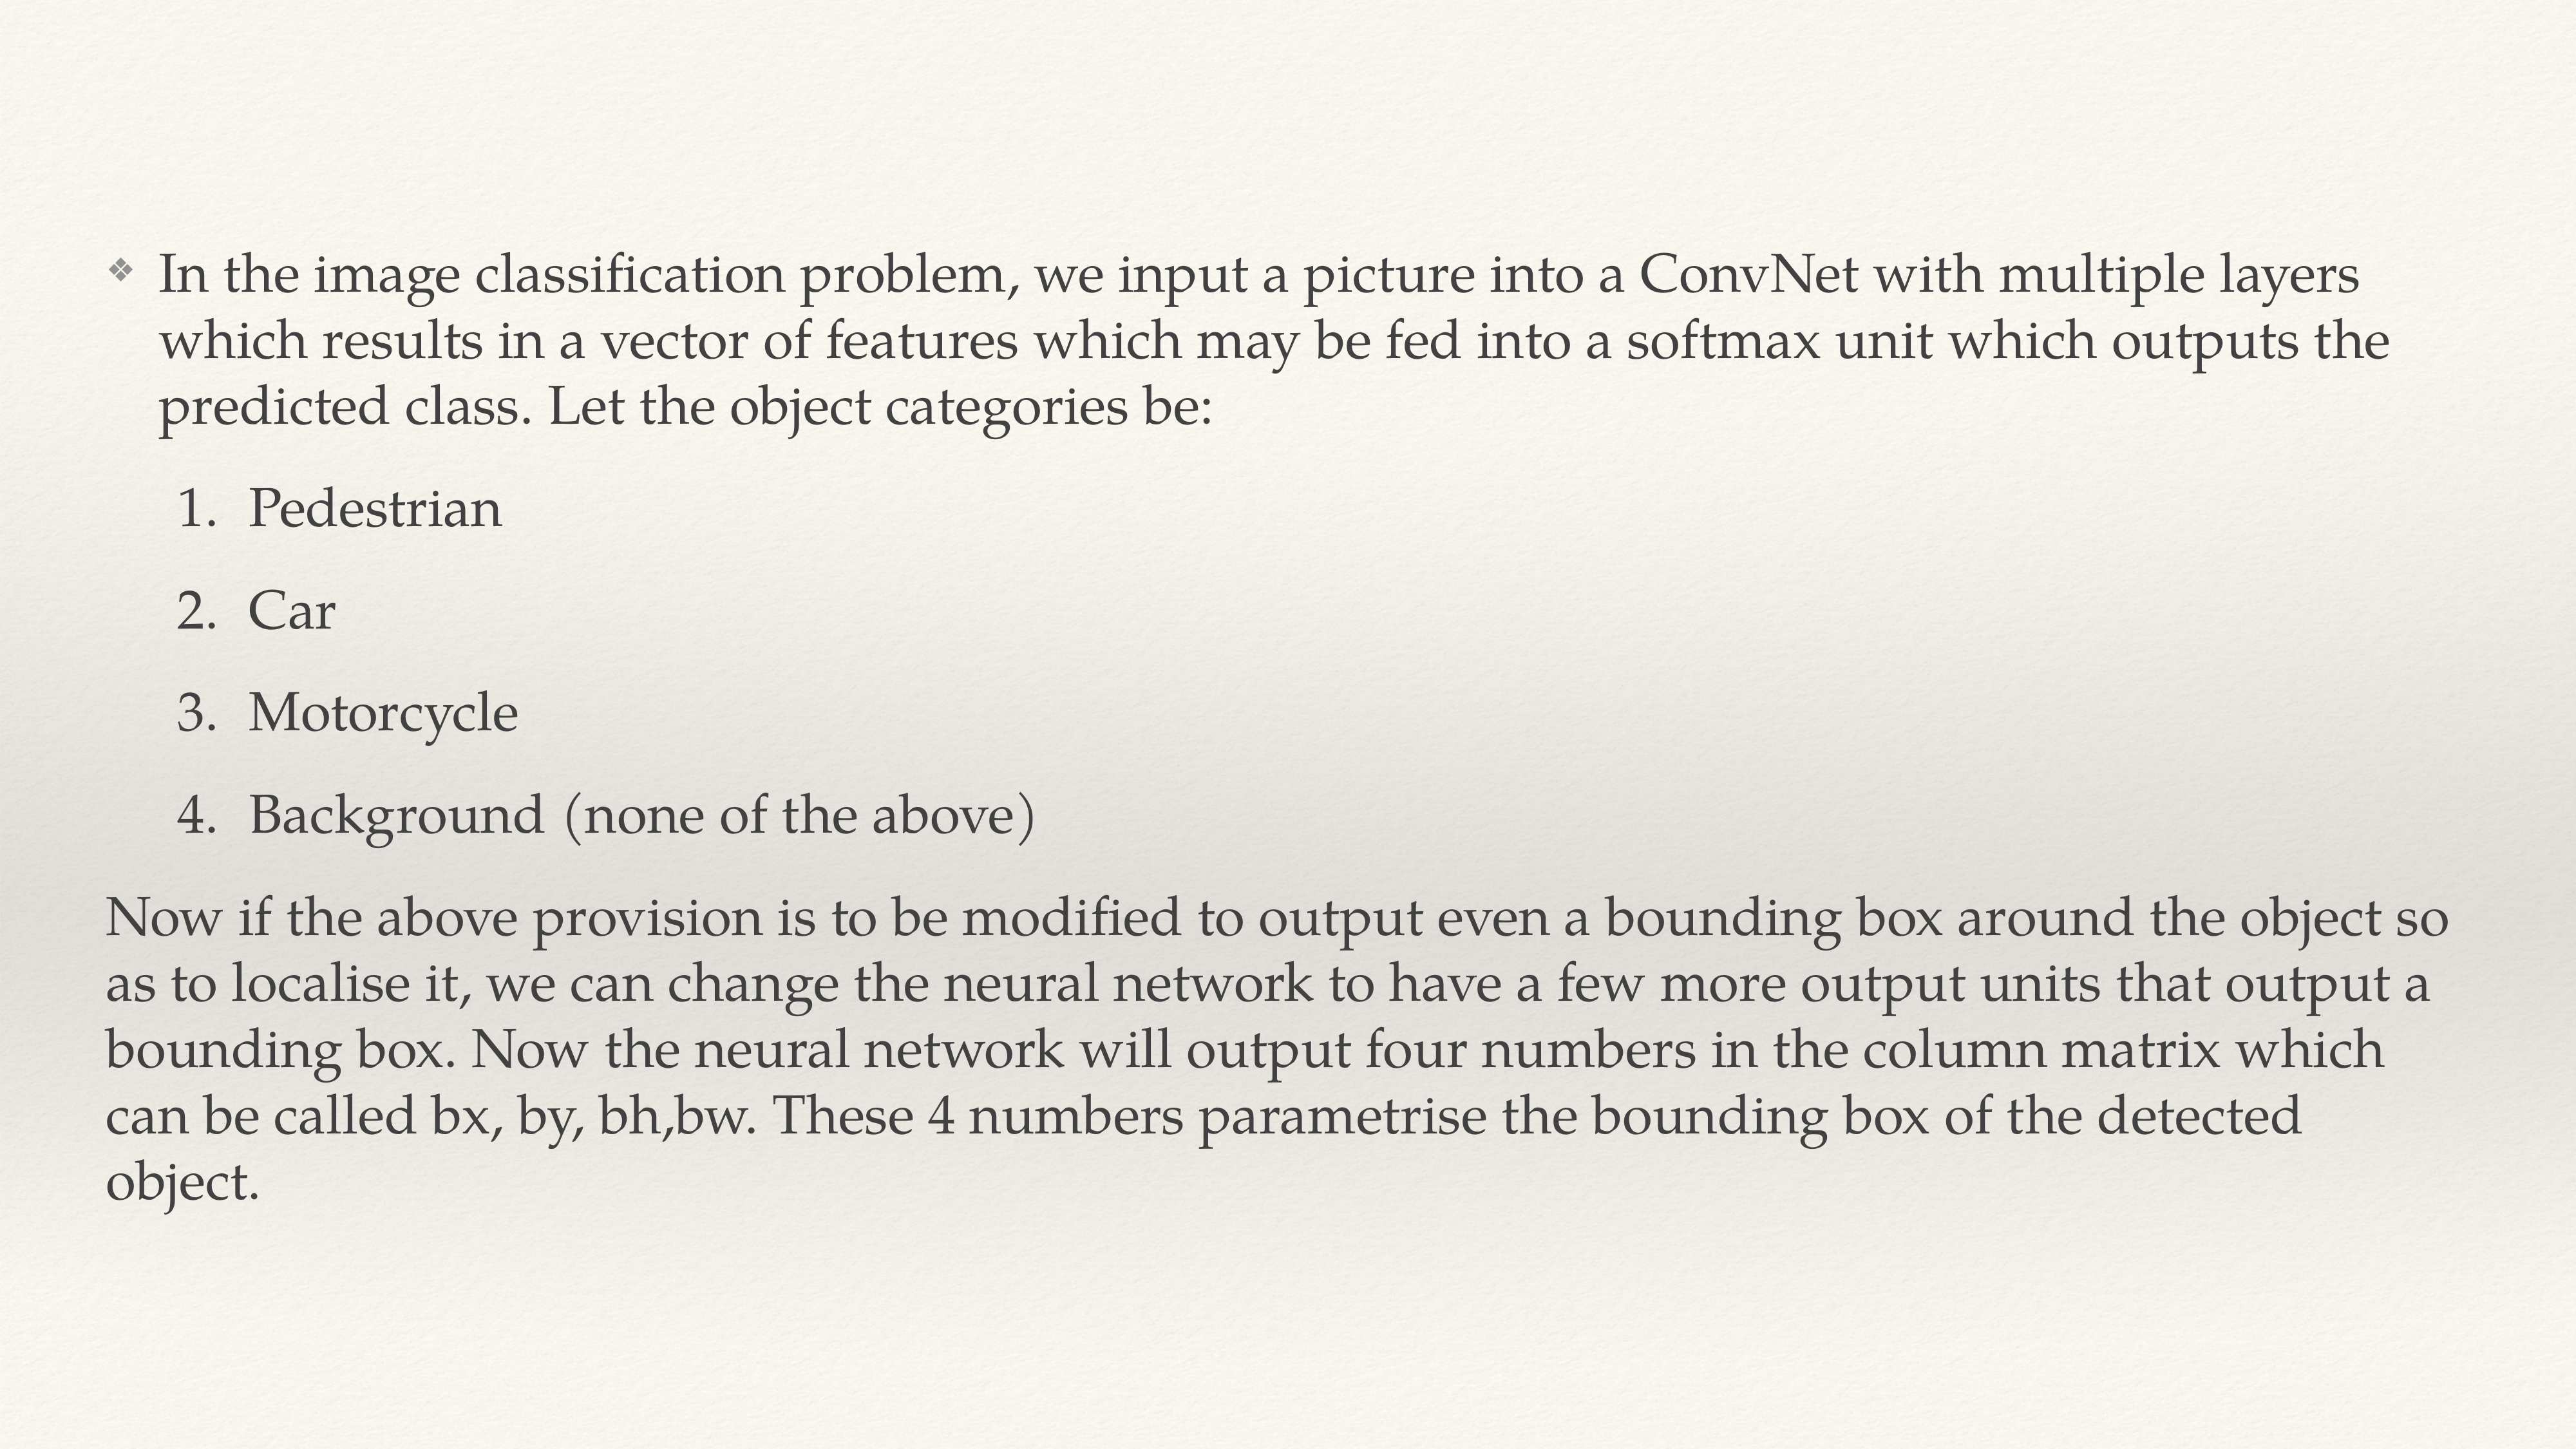

In the image classification problem, we input a picture into a ConvNet with multiple layers which results in a vector of features which may be fed into a softmax unit which outputs the predicted class. Let the object categories be:
Pedestrian
Car
Motorcycle
Background (none of the above)
Now if the above provision is to be modified to output even a bounding box around the object so as to localise it, we can change the neural network to have a few more output units that output a bounding box. Now the neural network will output four numbers in the column matrix which can be called bx, by, bh,bw. These 4 numbers parametrise the bounding box of the detected object.